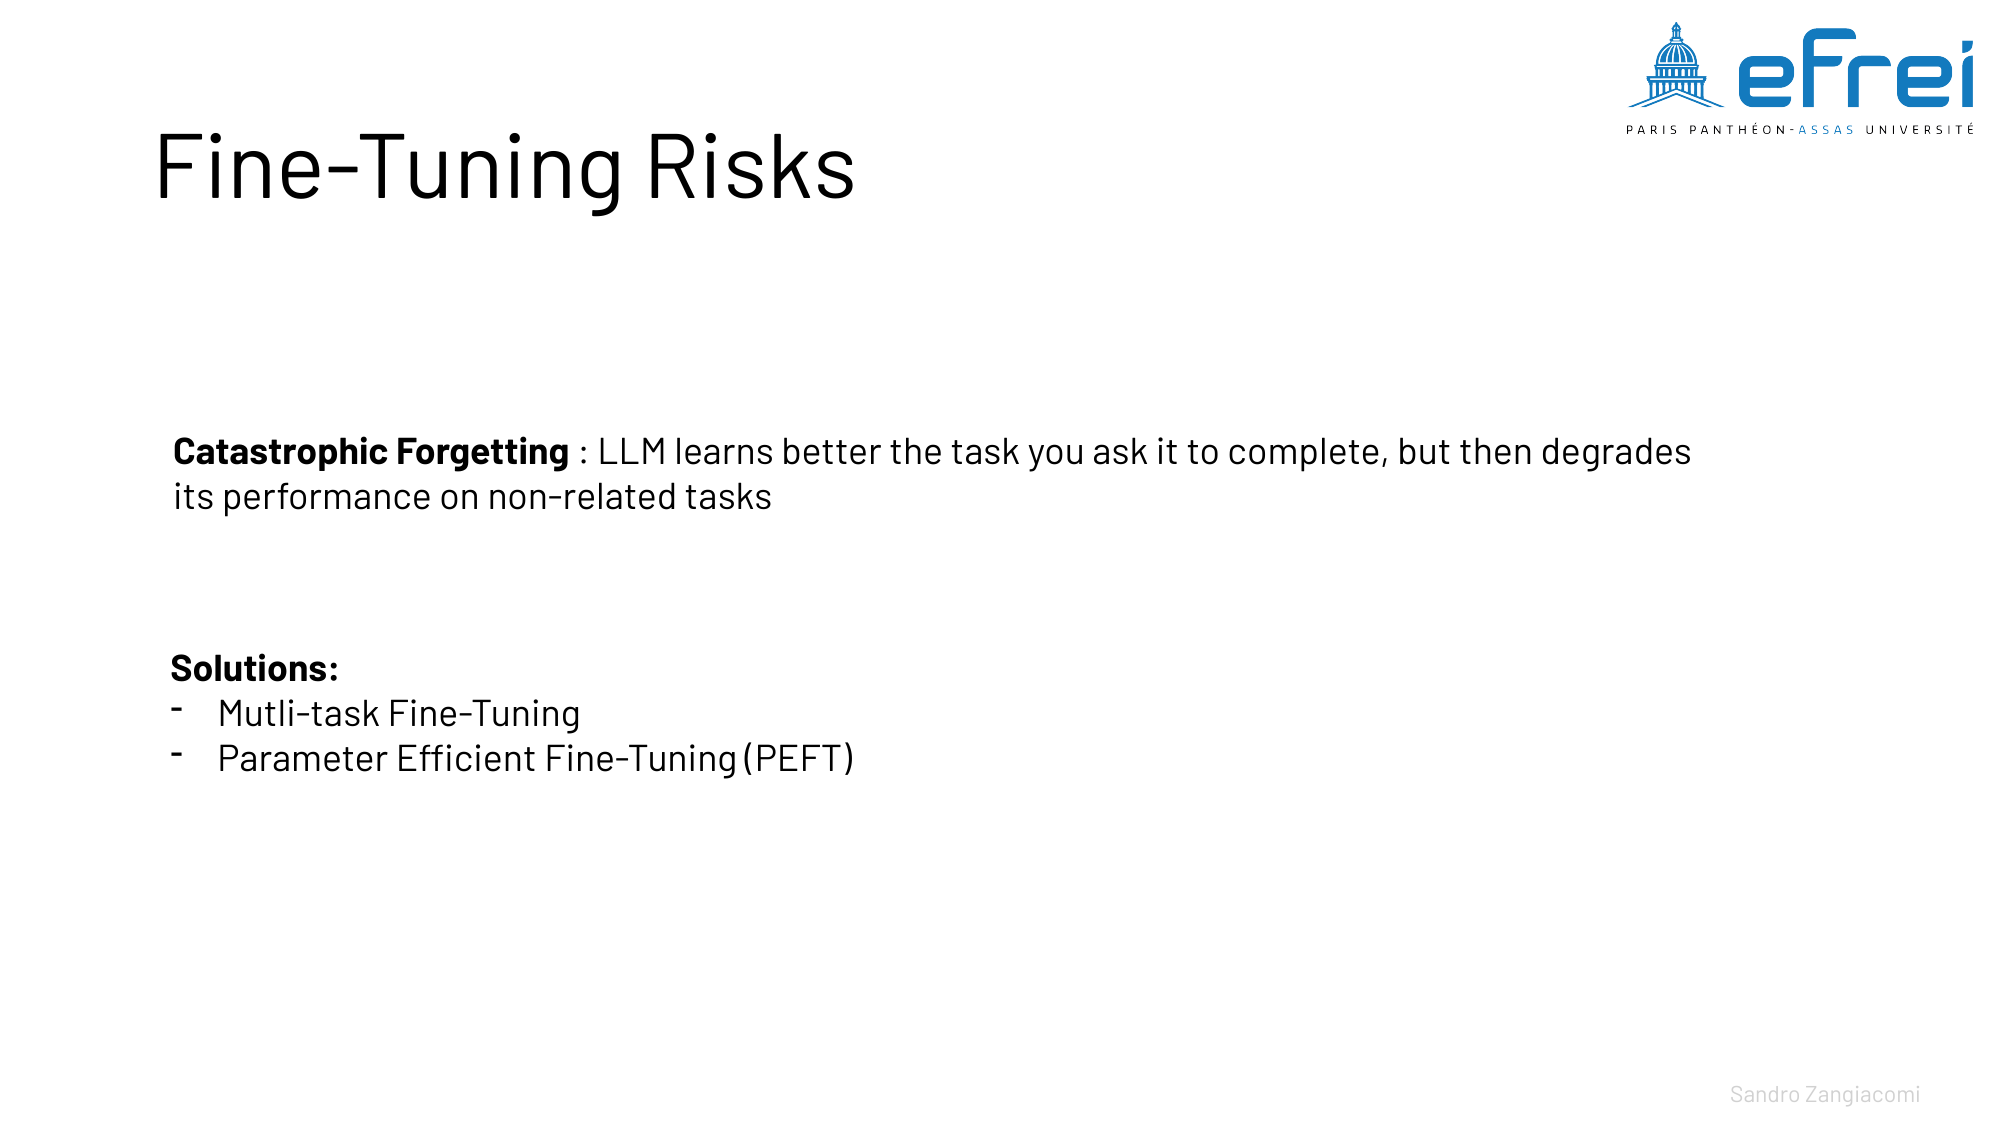

# Fine-Tuning Risks
Catastrophic Forgetting : LLM learns better the task you ask it to complete, but then degrades
its performance on non-related tasks
Solutions:
Mutli-task Fine-Tuning
Parameter Efficient Fine-Tuning (PEFT)